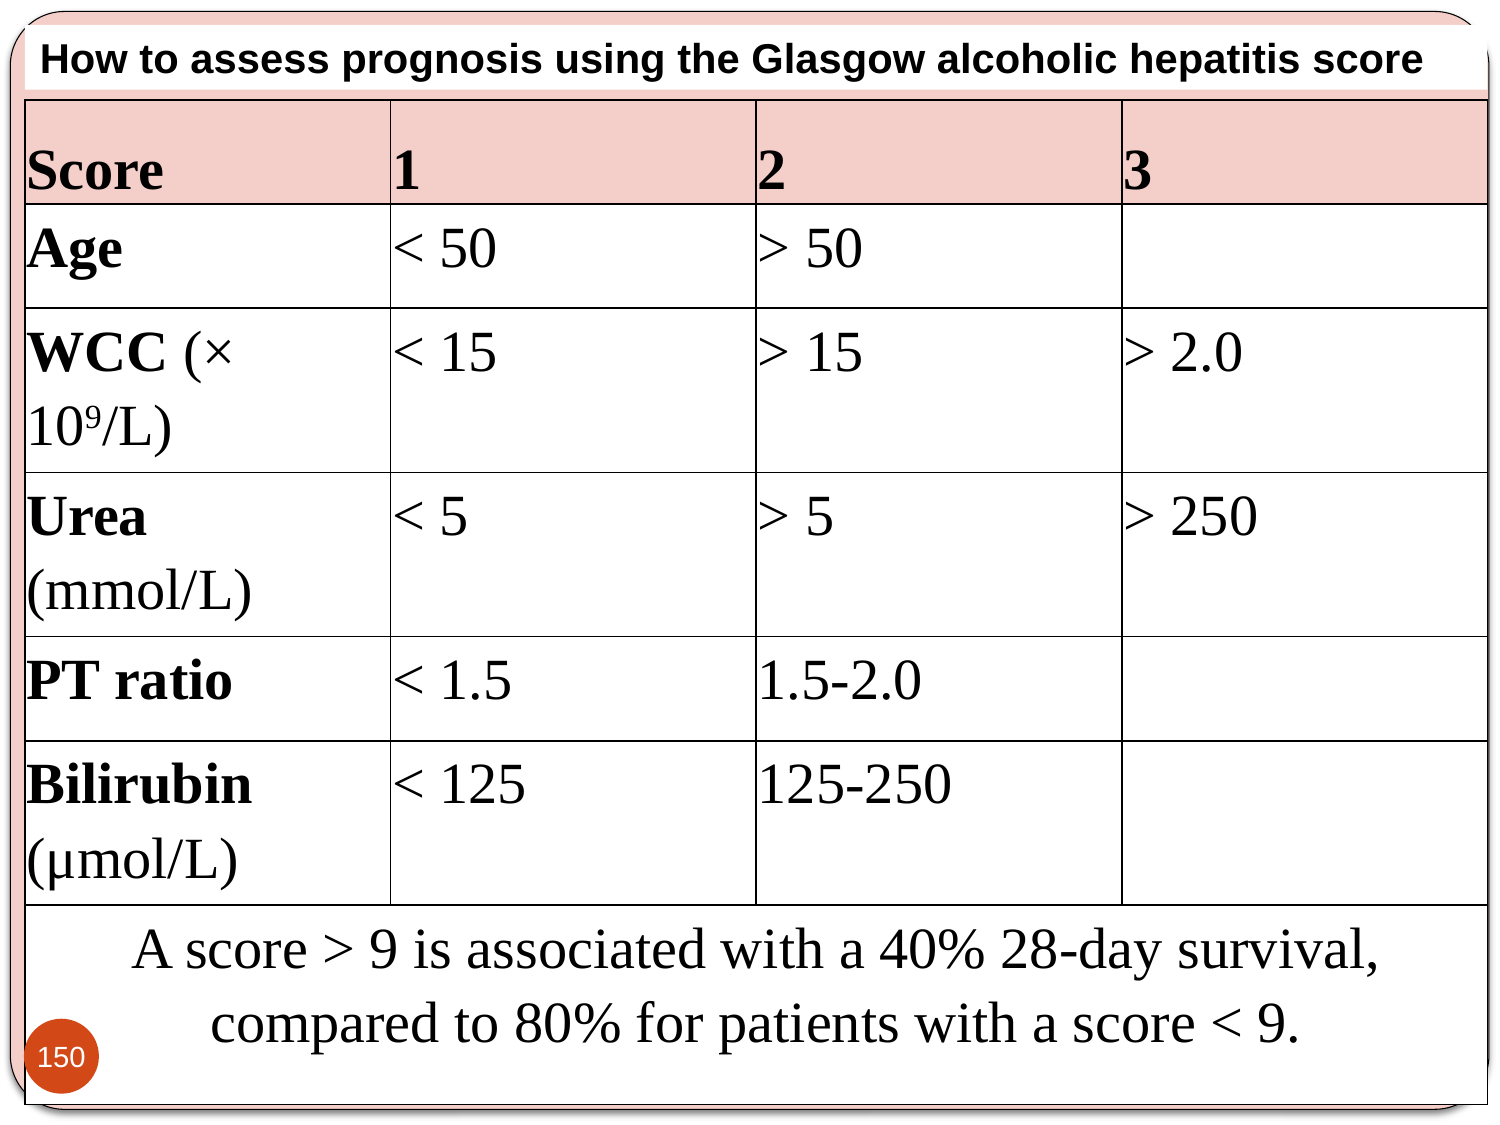

How to assess prognosis using the Glasgow alcoholic hepatitis score
| Score | 1 | 2 | 3 |
| --- | --- | --- | --- |
| Age | < 50 | > 50 |  |
| WCC (× 109/L) | < 15 | > 15 | > 2.0 |
| Urea (mmol/L) | < 5 | > 5 | > 250 |
| PT ratio | < 1.5 | 1.5-2.0 |  |
| Bilirubin (μmol/L) | < 125 | 125-250 |  |
| A score > 9 is associated with a 40% 28-day survival, compared to 80% for patients with a score < 9. |  |  |  |
150